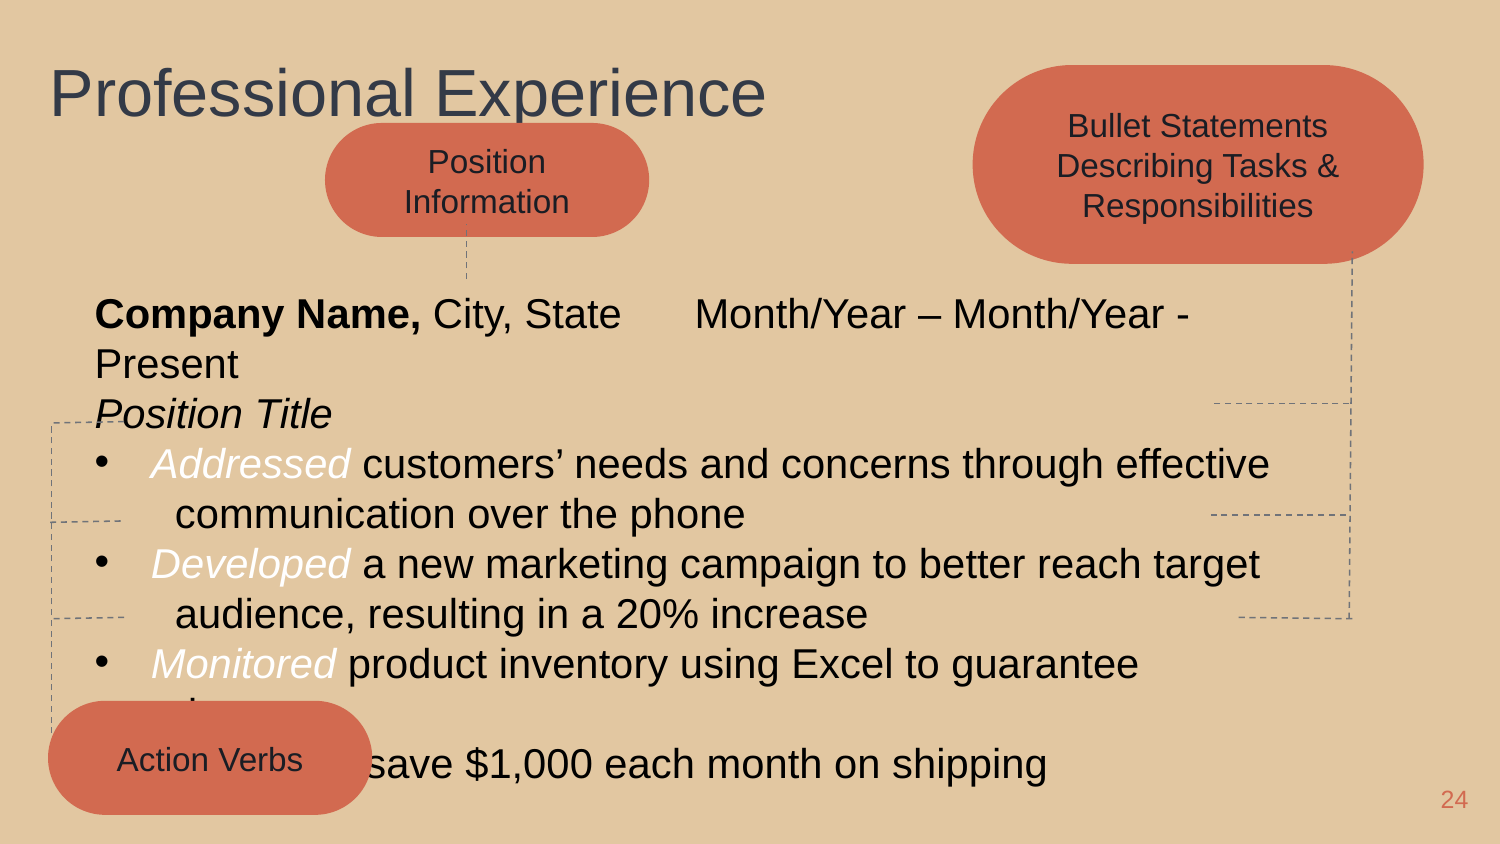

# Professional Experience
Bullet Statements Describing Tasks & Responsibilities
Position Information
Company Name, City, State	Month/Year – Month/Year - Present
Position Title
Addressed customers’ needs and concerns through effective
       communication over the phone
Developed a new marketing campaign to better reach target
       audience, resulting in a 20% increase
Monitored product inventory using Excel to guarantee adequate
       stock and save $1,000 each month on shipping

Action Verbs
24